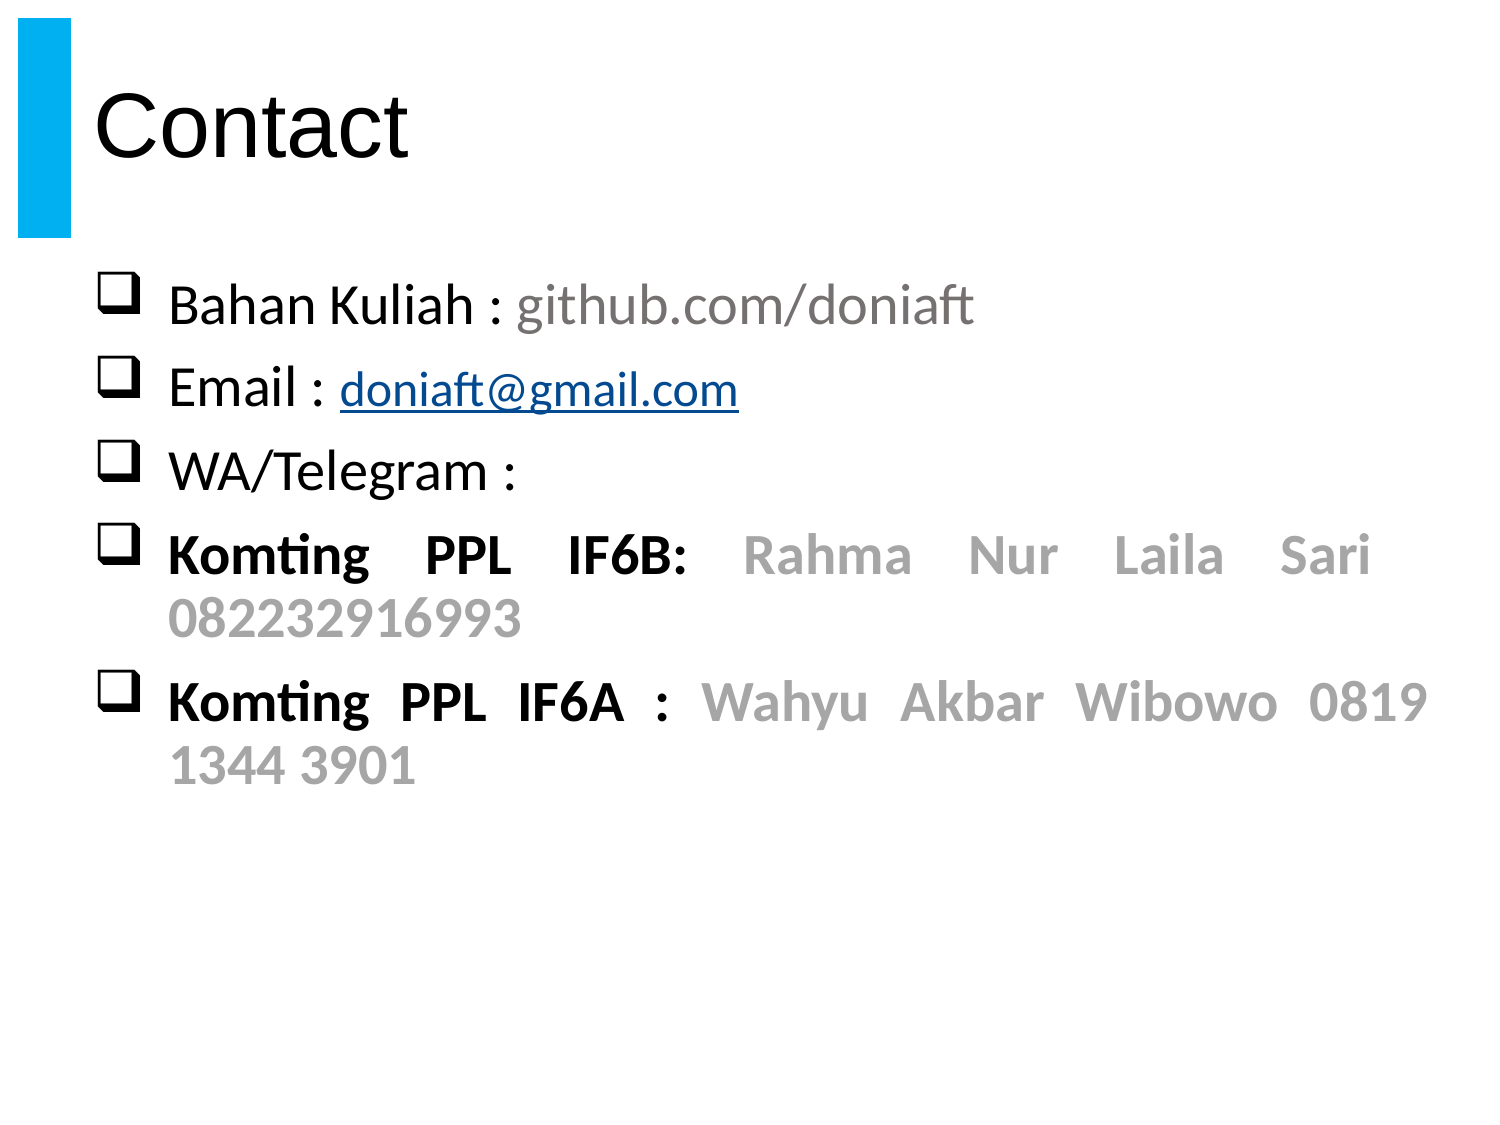

# Contact
Bahan Kuliah : github.com/doniaft
Email : doniaft@gmail.com
WA/Telegram :
Komting PPL IF6B: Rahma Nur Laila Sari  082232916993
Komting PPL IF6A : Wahyu Akbar Wibowo 0819 1344 3901